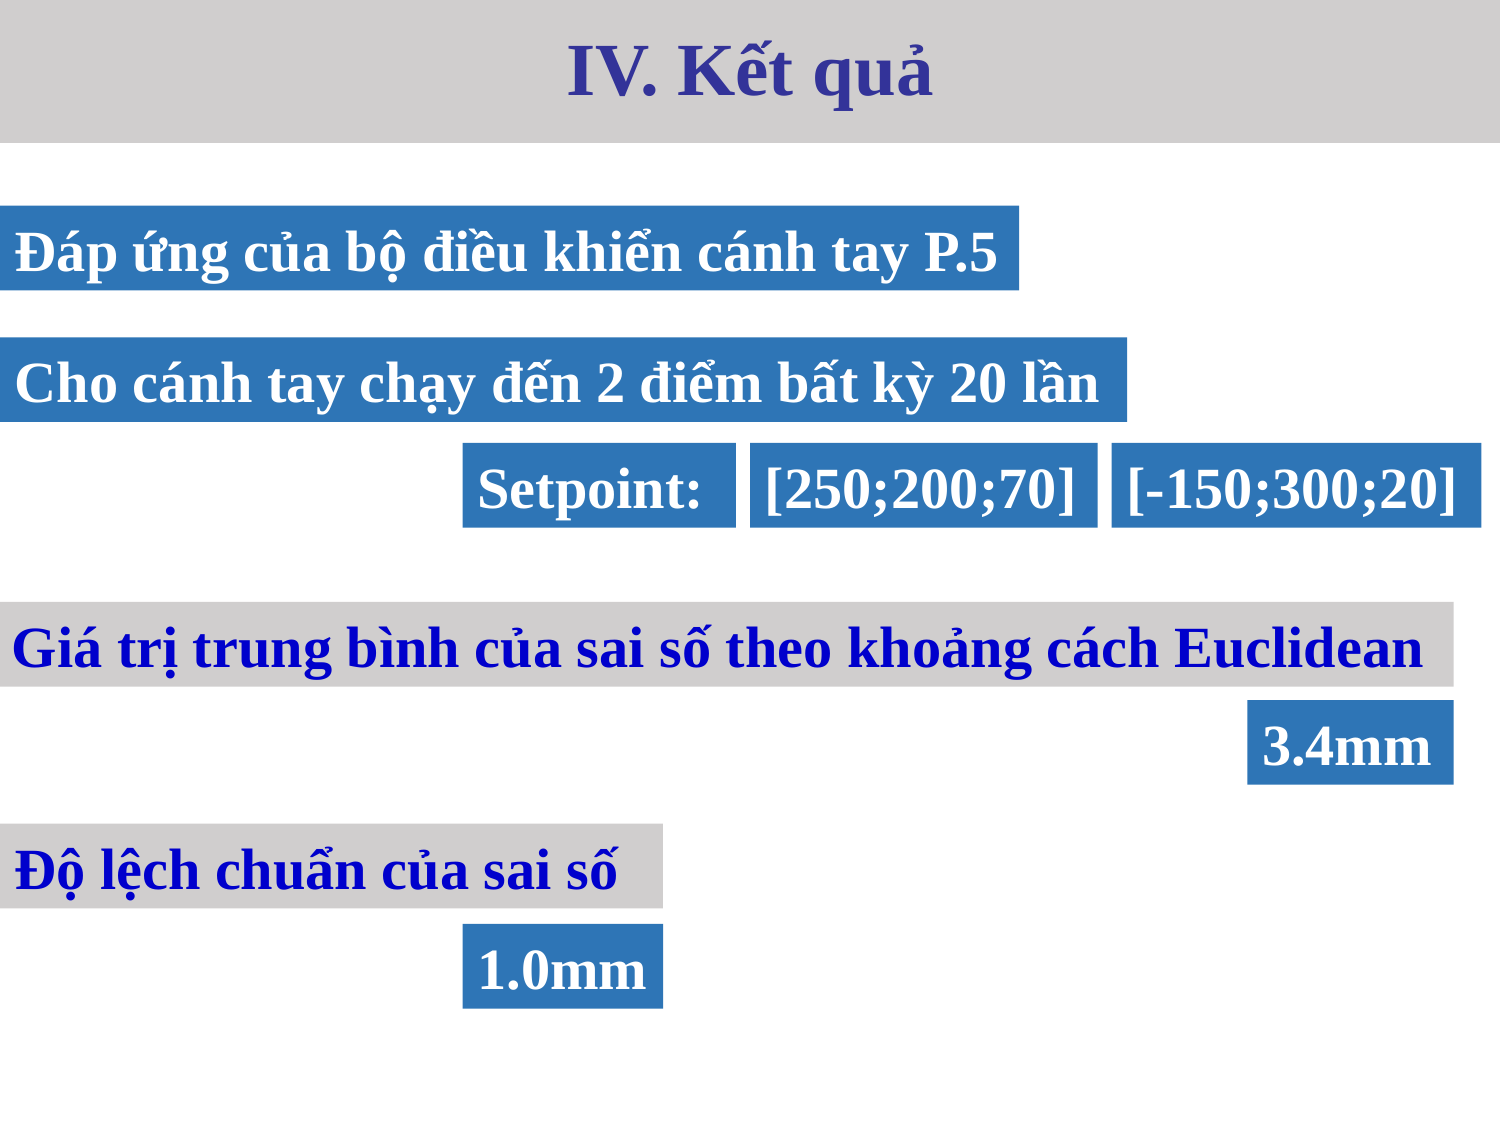

IV. Kết quả
Đáp ứng của bộ điều khiển cánh tay P.5
Cho cánh tay chạy đến 2 điểm bất kỳ 20 lần
Setpoint:
[250;200;70]
[-150;300;20]
Giá trị trung bình của sai số theo khoảng cách Euclidean
3.4mm
Độ lệch chuẩn của sai số
1.0mm